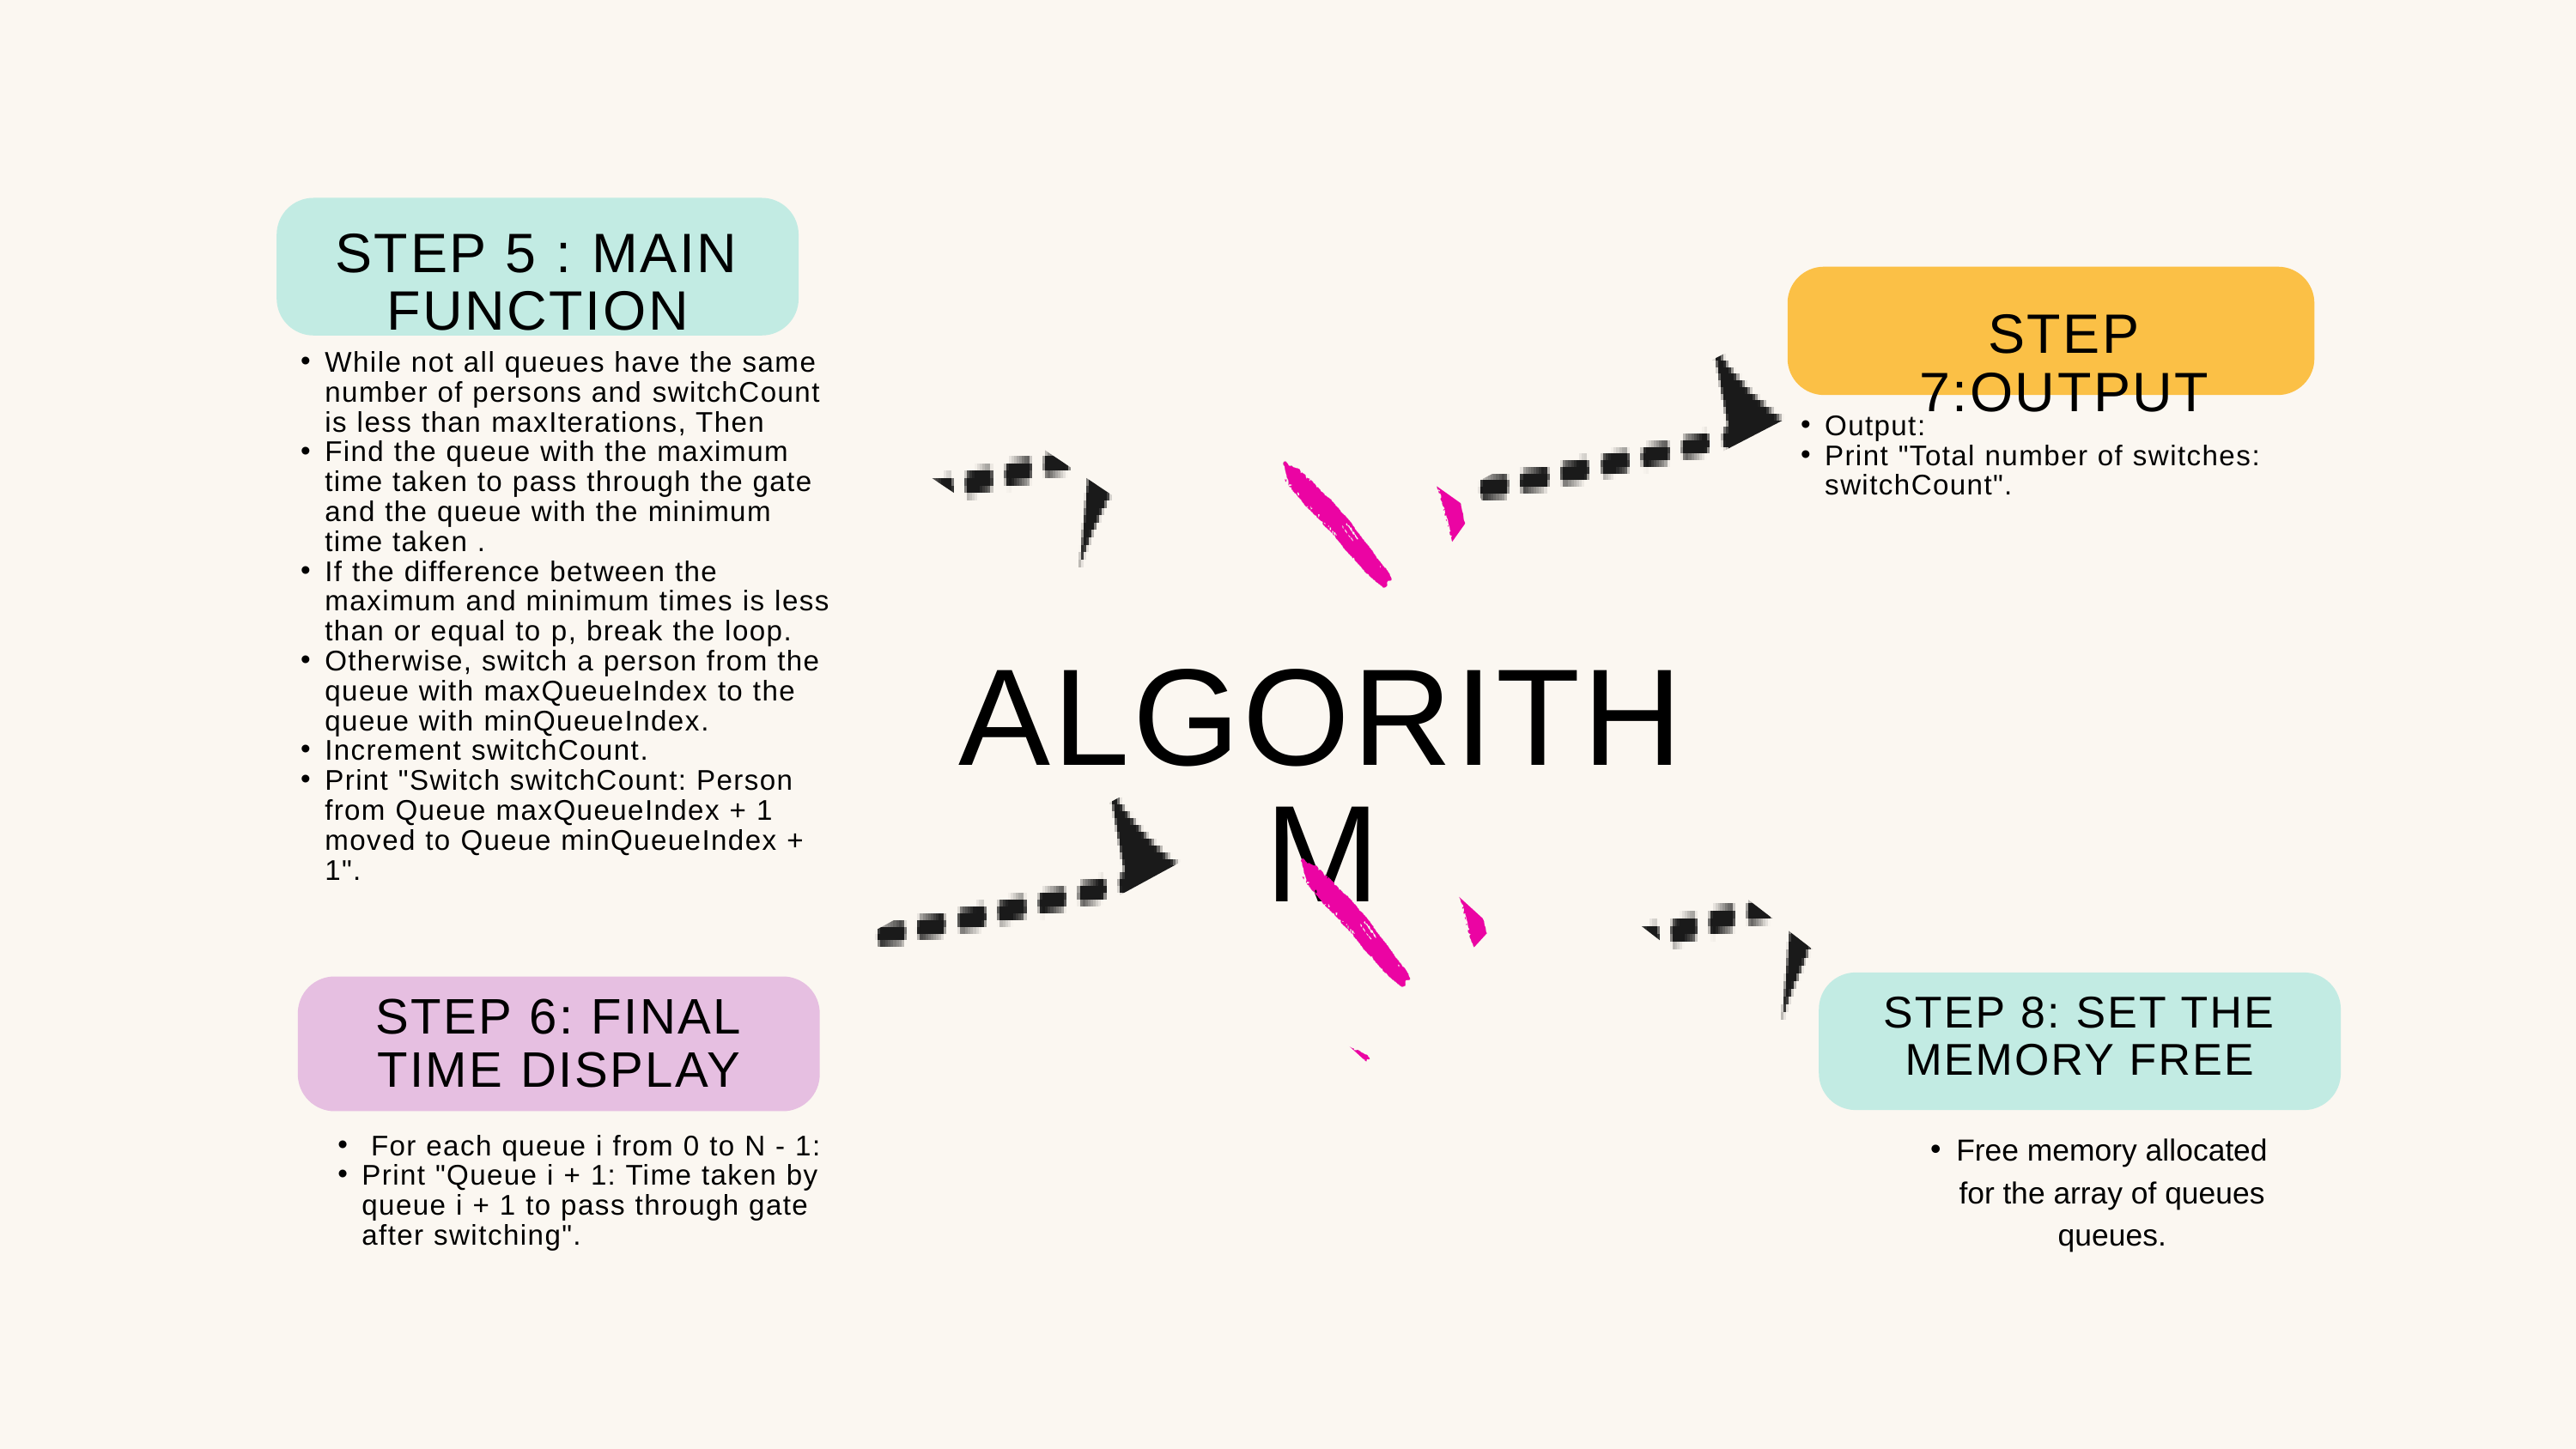

STEP 5 : MAIN FUNCTION

STEP 7:OUTPUT
While not all queues have the same number of persons and switchCount is less than maxIterations, Then
Find the queue with the maximum time taken to pass through the gate  and the queue with the minimum time taken .
If the difference between the maximum and minimum times is less than or equal to p, break the loop.
Otherwise, switch a person from the queue with maxQueueIndex to the queue with minQueueIndex.
Increment switchCount.
Print "Switch switchCount: Person from Queue maxQueueIndex + 1 moved to Queue minQueueIndex + 1".

Output:
Print "Total number of switches: switchCount".

ALGORITHM

STEP 8: SET THE MEMORY FREE
STEP 6: FINAL TIME DISPLAY
Free memory allocated for the array of queues queues.

 For each queue i from 0 to N - 1:
Print "Queue i + 1: Time taken by queue i + 1 to pass through gate after switching".